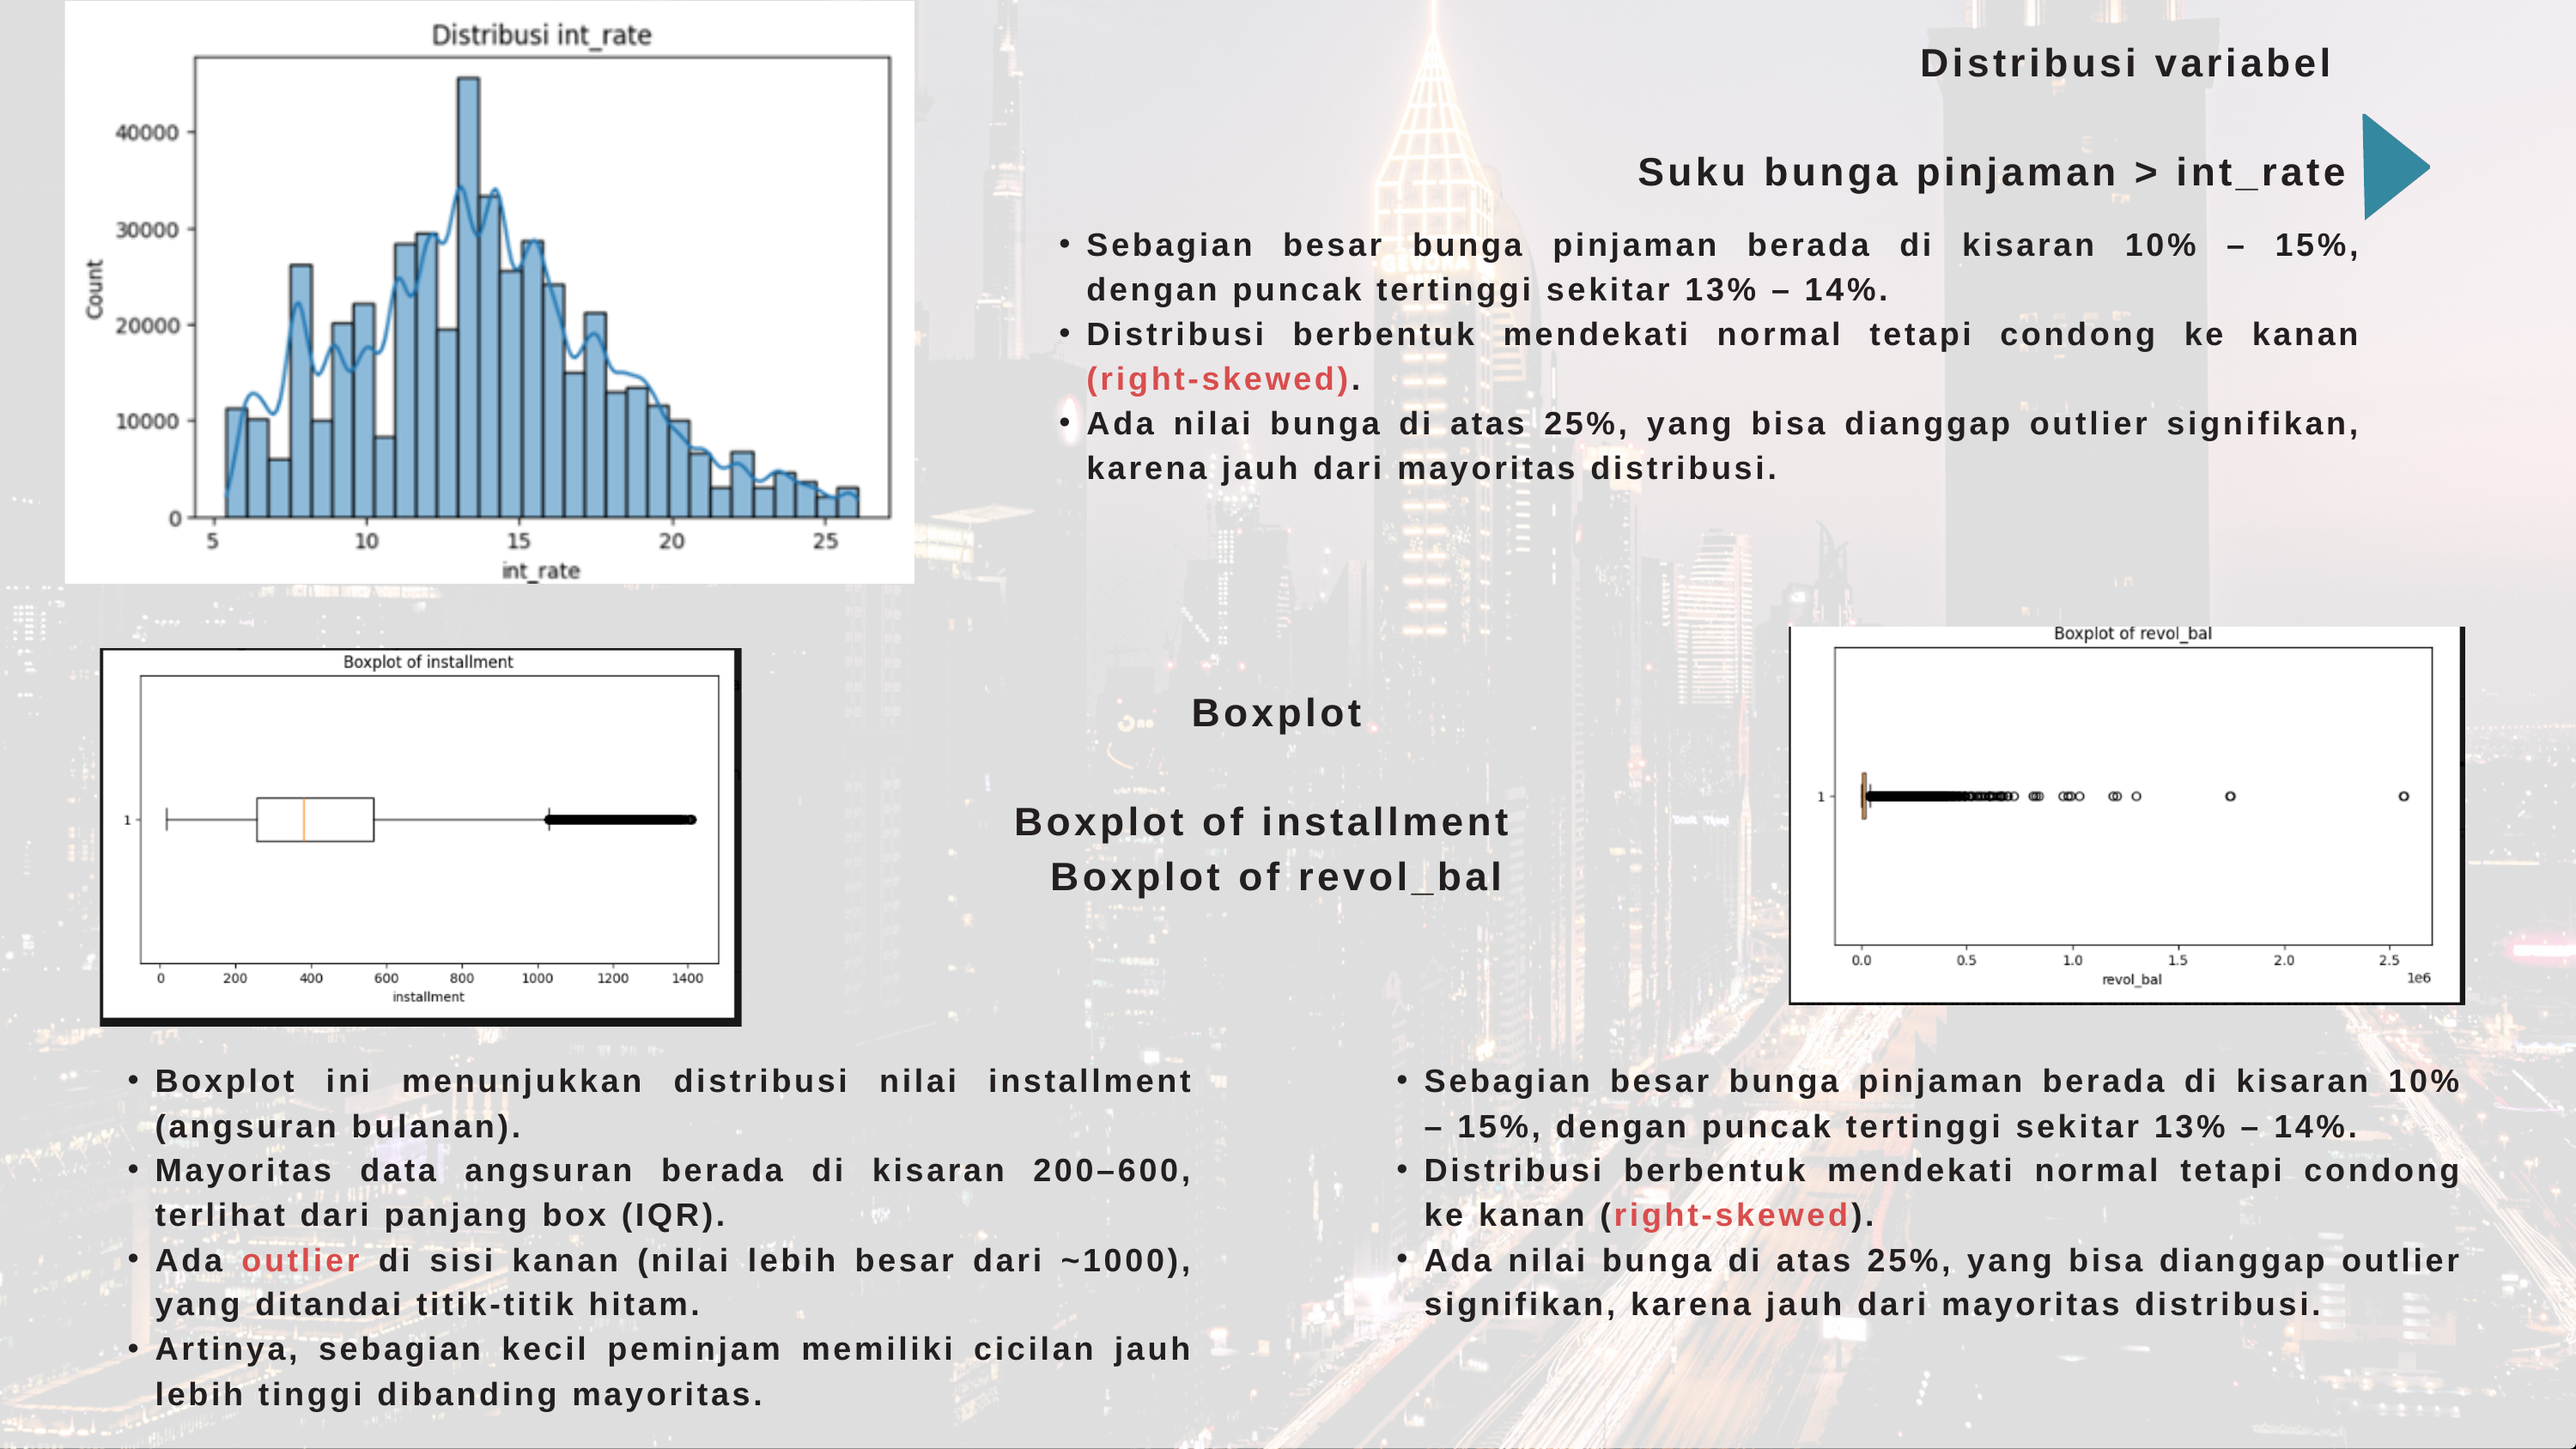

Distribusi variabel

     Suku bunga pinjaman > int_rate

Sebagian besar bunga pinjaman berada di kisaran 10% – 15%, dengan puncak tertinggi sekitar 13% – 14%.
Distribusi berbentuk mendekati normal tetapi condong ke kanan (right-skewed).
Ada nilai bunga di atas 25%, yang bisa dianggap outlier signifikan, karena jauh dari mayoritas distribusi.

Boxplot

Boxplot of installment
Boxplot of revol_bal

Boxplot ini menunjukkan distribusi nilai installment (angsuran bulanan).
Mayoritas data angsuran berada di kisaran 200–600, terlihat dari panjang box (IQR).
Ada outlier di sisi kanan (nilai lebih besar dari ~1000), yang ditandai titik-titik hitam.
Artinya, sebagian kecil peminjam memiliki cicilan jauh lebih tinggi dibanding mayoritas.
Sebagian besar bunga pinjaman berada di kisaran 10% – 15%, dengan puncak tertinggi sekitar 13% – 14%.
Distribusi berbentuk mendekati normal tetapi condong ke kanan (right-skewed).
Ada nilai bunga di atas 25%, yang bisa dianggap outlier signifikan, karena jauh dari mayoritas distribusi.